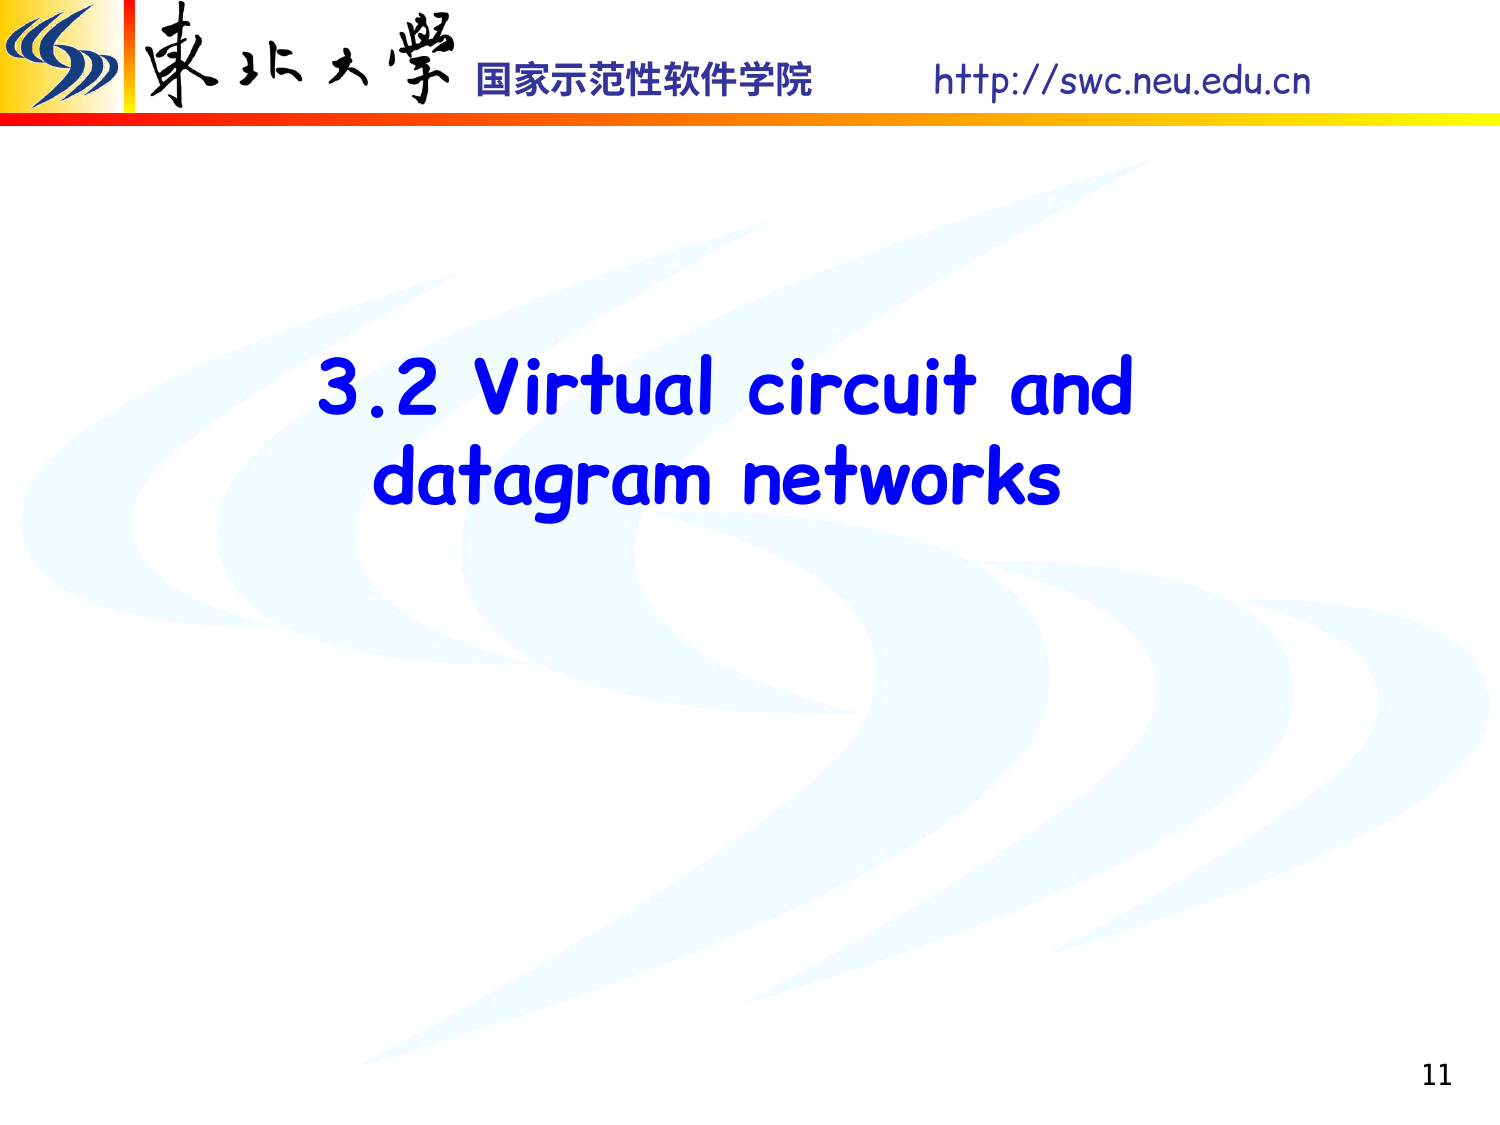

3.2 Virtual circuit and  datagram networks
11